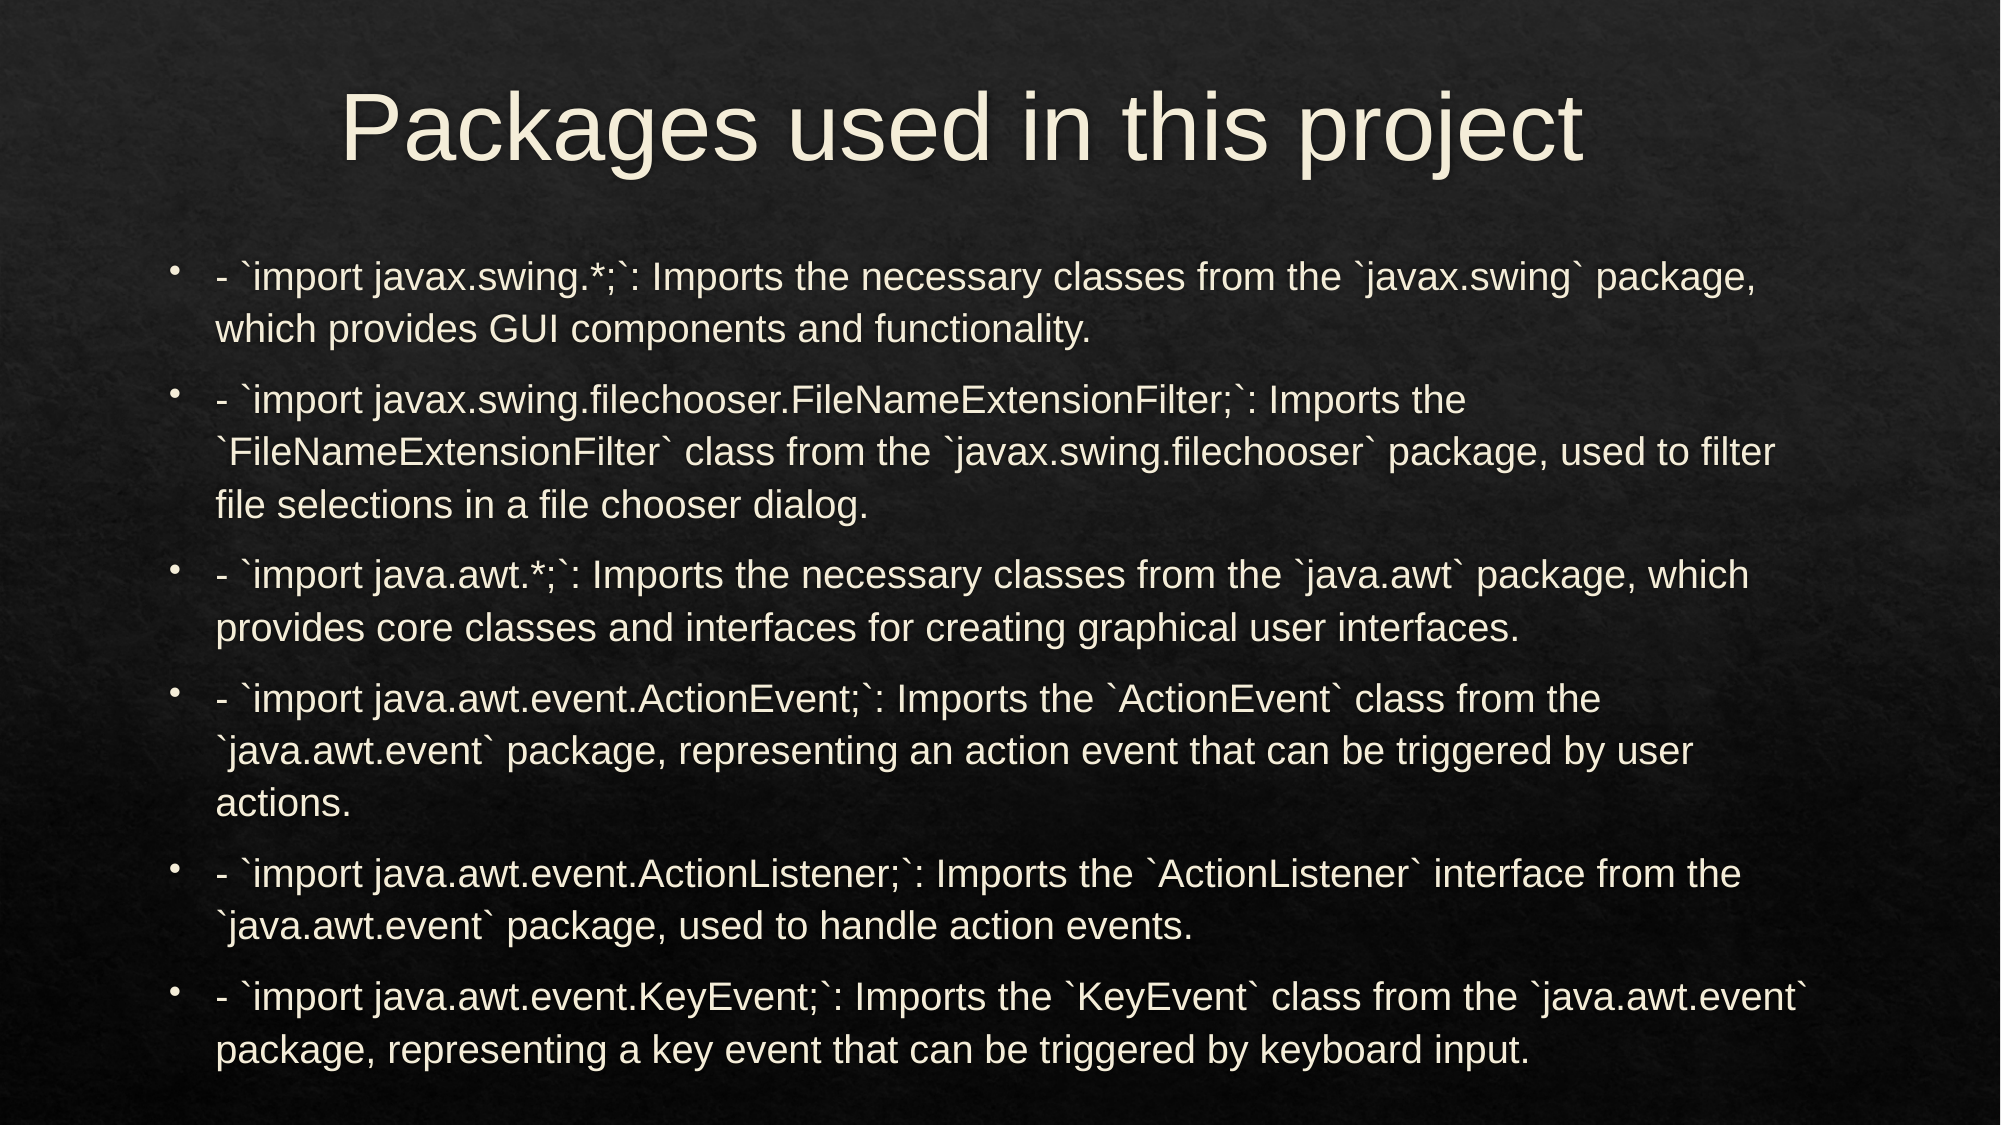

# Packages used in this project
- `import javax.swing.*;`: Imports the necessary classes from the `javax.swing` package, which provides GUI components and functionality.
- `import javax.swing.filechooser.FileNameExtensionFilter;`: Imports the `FileNameExtensionFilter` class from the `javax.swing.filechooser` package, used to filter file selections in a file chooser dialog.
- `import java.awt.*;`: Imports the necessary classes from the `java.awt` package, which provides core classes and interfaces for creating graphical user interfaces.
- `import java.awt.event.ActionEvent;`: Imports the `ActionEvent` class from the `java.awt.event` package, representing an action event that can be triggered by user actions.
- `import java.awt.event.ActionListener;`: Imports the `ActionListener` interface from the `java.awt.event` package, used to handle action events.
- `import java.awt.event.KeyEvent;`: Imports the `KeyEvent` class from the `java.awt.event` package, representing a key event that can be triggered by keyboard input.